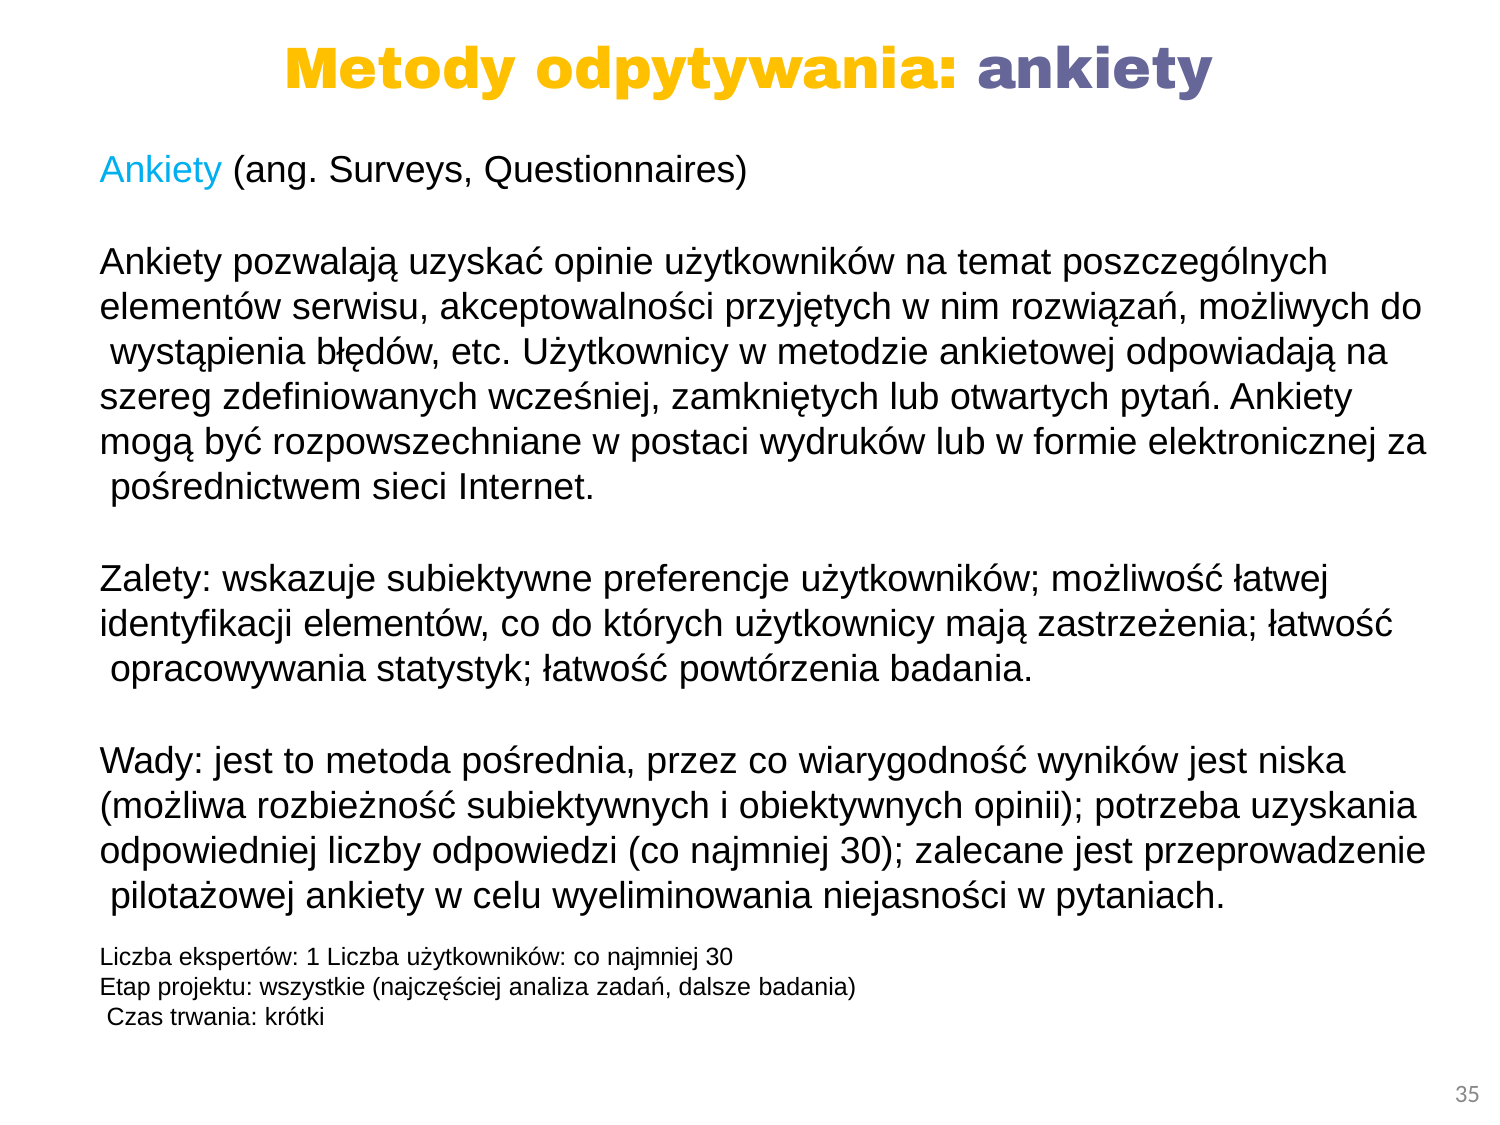

# Metody odpytywania: ankiety
Ankiety (ang. Surveys, Questionnaires)

Ankiety pozwalają uzyskać opinie użytkowników na temat poszczególnych  elementów serwisu, akceptowalności przyjętych w nim rozwiązań, możliwych do  wystąpienia błędów, etc. Użytkownicy w metodzie ankietowej odpowiadają na  szereg zdefiniowanych wcześniej, zamkniętych lub otwartych pytań. Ankiety  mogą być rozpowszechniane w postaci wydruków lub w formie elektronicznej za  pośrednictwem sieci Internet.

Zalety: wskazuje subiektywne preferencje użytkowników; możliwość łatwej  identyfikacji elementów, co do których użytkownicy mają zastrzeżenia; łatwość  opracowywania statystyk; łatwość powtórzenia badania.

Wady: jest to metoda pośrednia, przez co wiarygodność wyników jest niska  (możliwa rozbieżność subiektywnych i obiektywnych opinii); potrzeba uzyskania  odpowiedniej liczby odpowiedzi (co najmniej 30); zalecane jest przeprowadzenie  pilotażowej ankiety w celu wyeliminowania niejasności w pytaniach.
Liczba ekspertów: 1 Liczba użytkowników: co najmniej 30
Etap projektu: wszystkie (najczęściej analiza zadań, dalsze badania)  Czas trwania: krótki
35